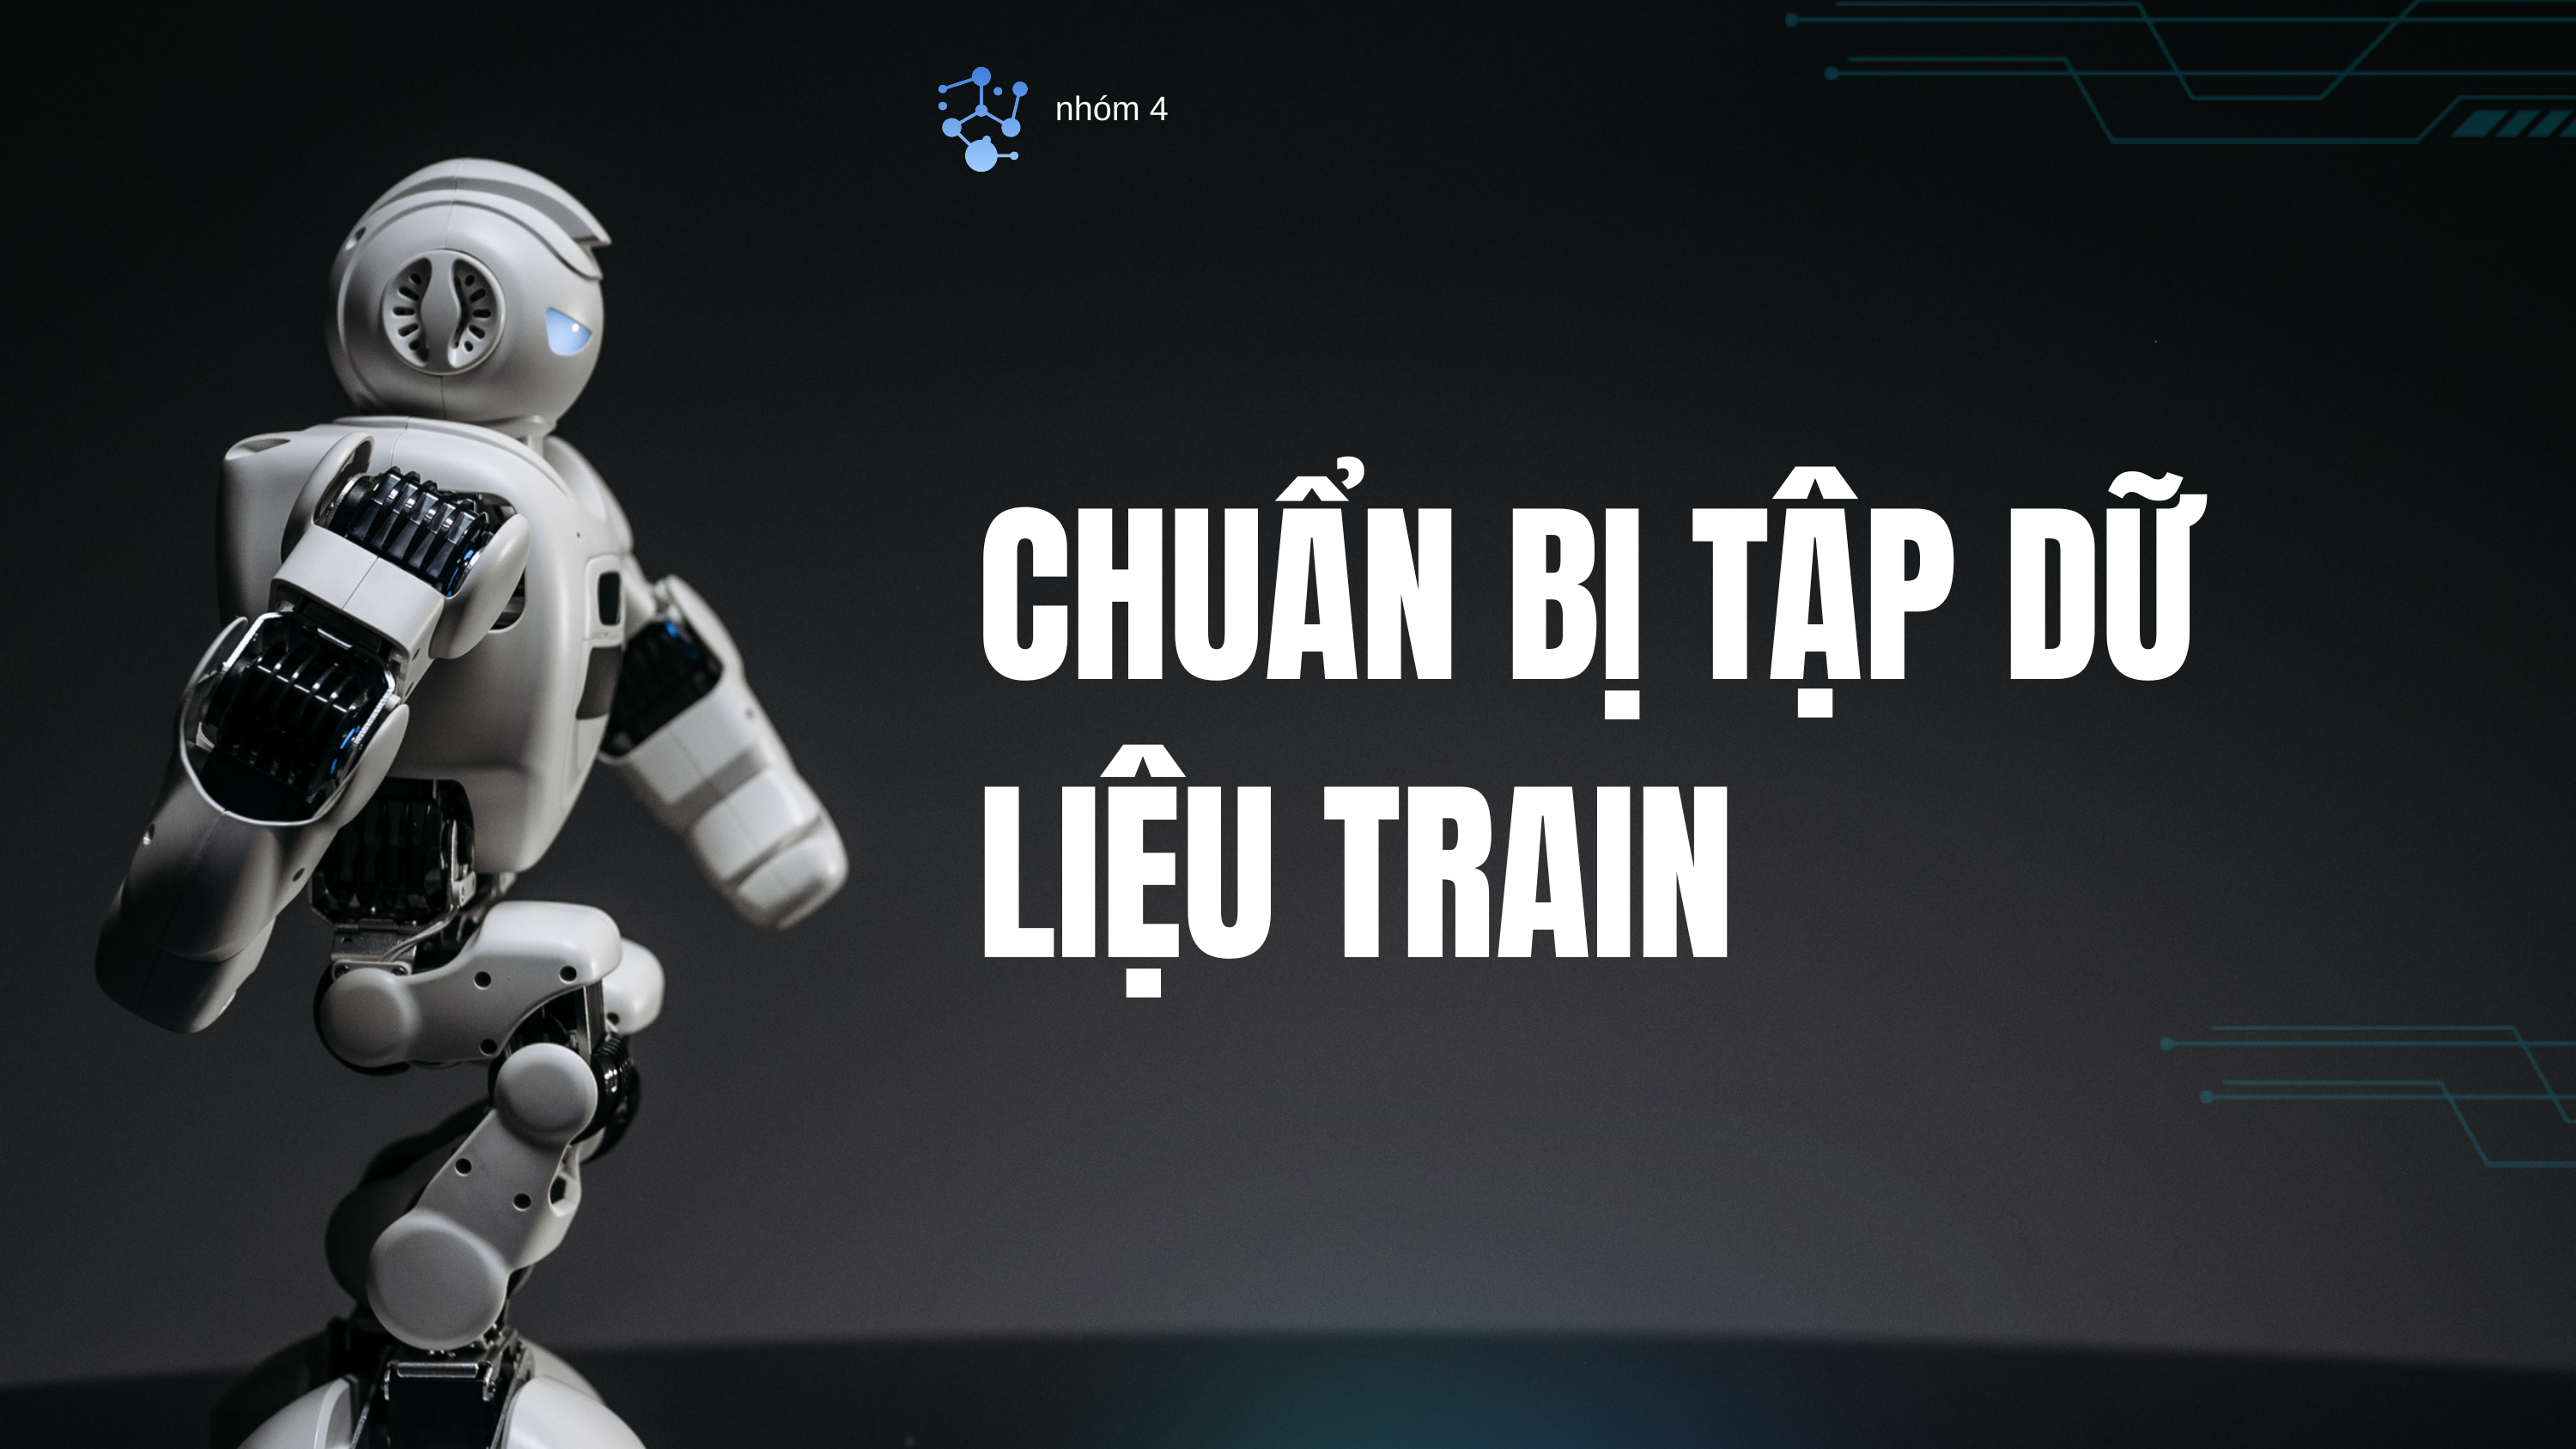

nhóm 4
CHUẨN BỊ TẬP DỮ LIỆU TRAIN